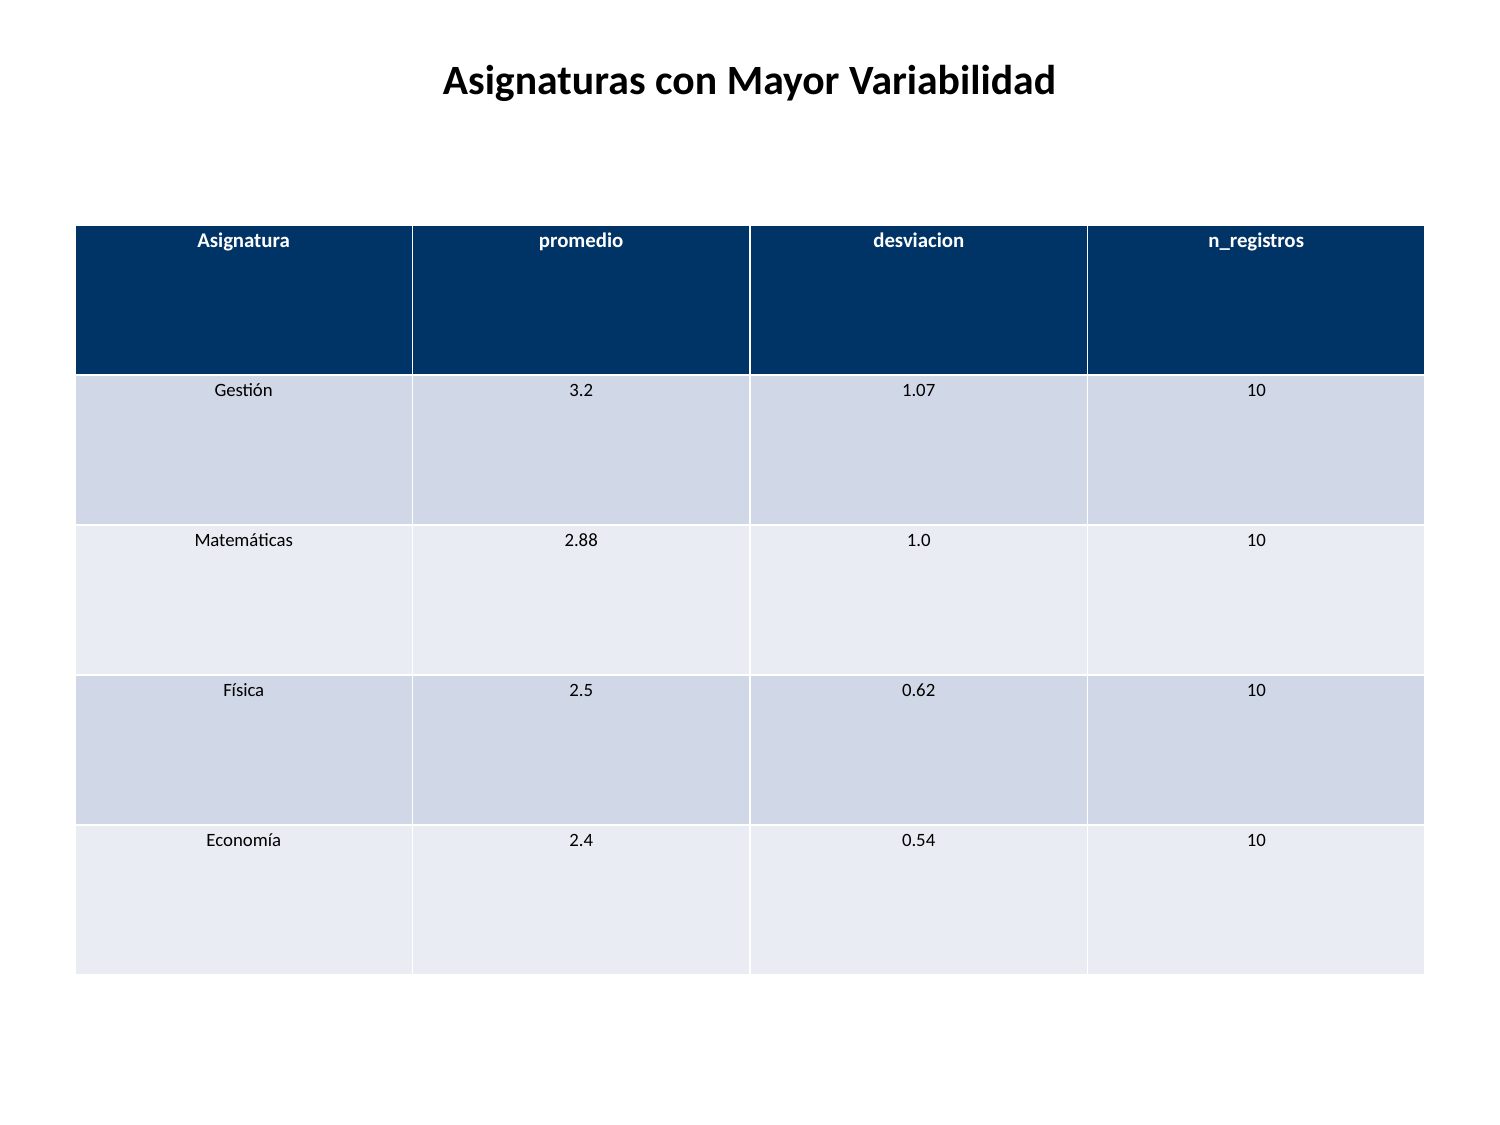

Asignaturas con Mayor Variabilidad
| Asignatura | promedio | desviacion | n\_registros |
| --- | --- | --- | --- |
| Gestión | 3.2 | 1.07 | 10 |
| Matemáticas | 2.88 | 1.0 | 10 |
| Física | 2.5 | 0.62 | 10 |
| Economía | 2.4 | 0.54 | 10 |